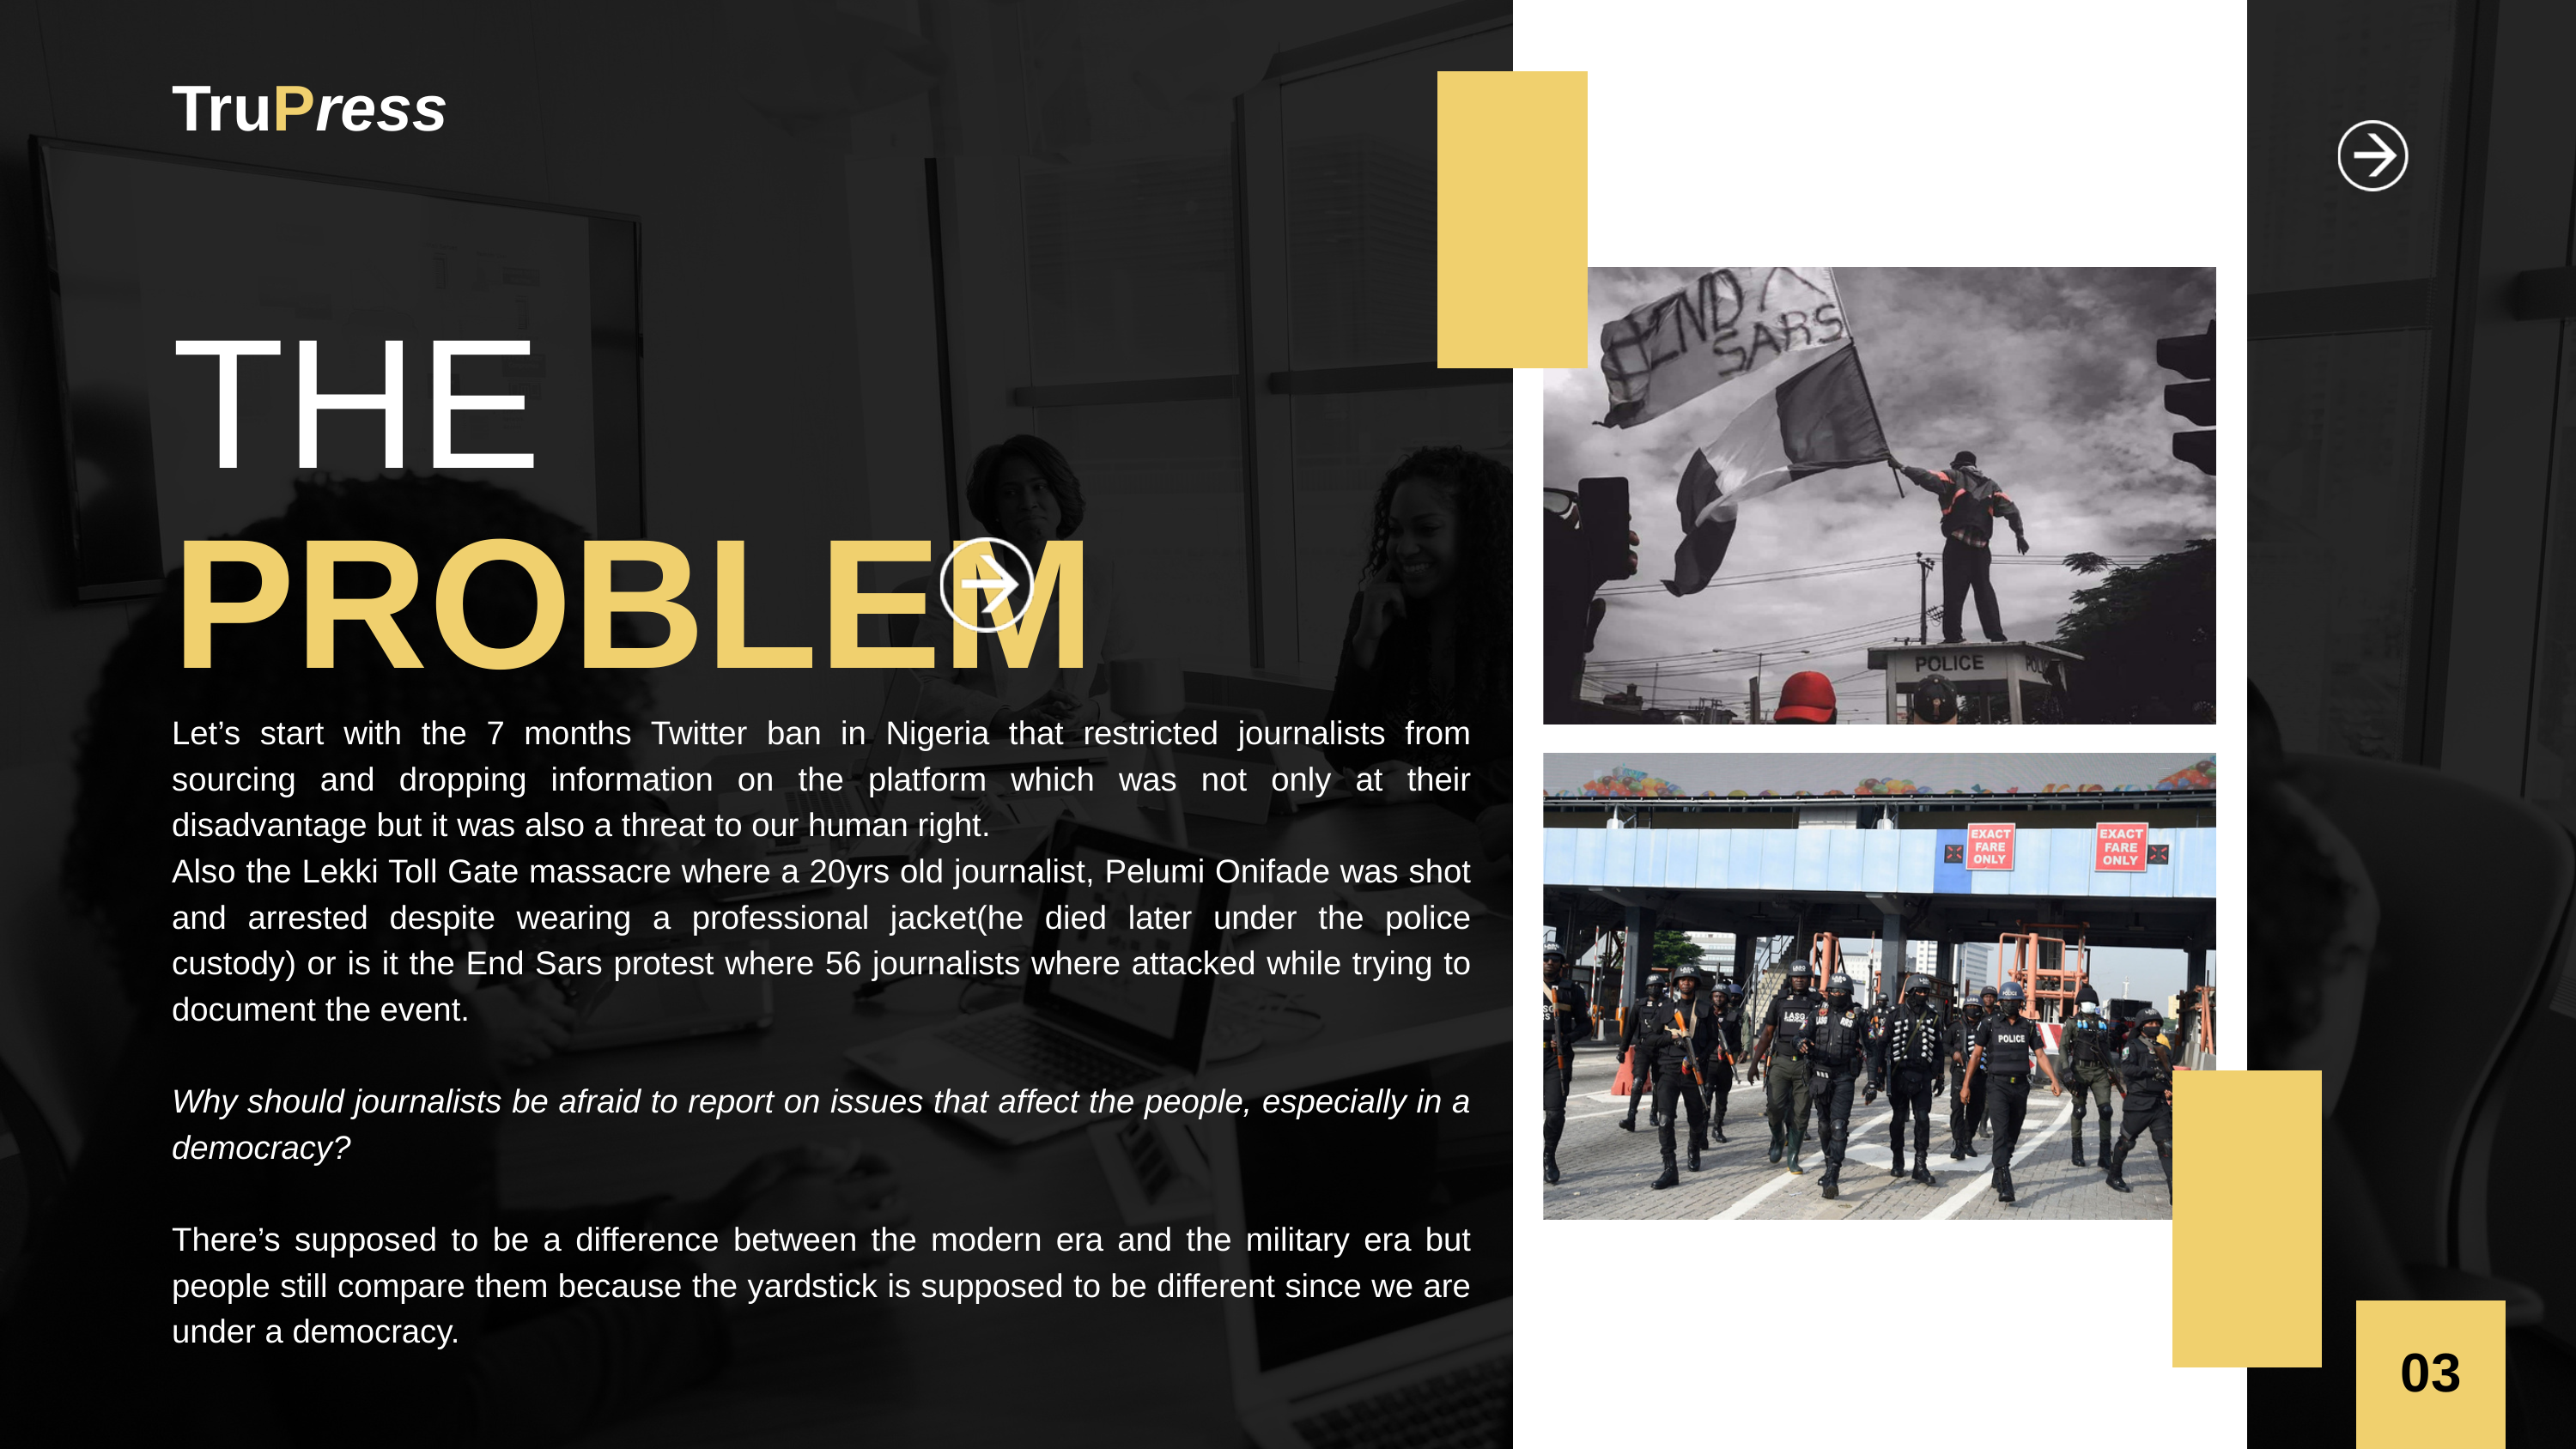

TruPress

THE

PROBLEM

Let’s start with the 7 months Twitter ban in Nigeria that restricted journalists from sourcing and dropping information on the platform which was not only at their disadvantage but it was also a threat to our human right.
Also the Lekki Toll Gate massacre where a 20yrs old journalist, Pelumi Onifade was shot and arrested despite wearing a professional jacket(he died later under the police custody) or is it the End Sars protest where 56 journalists where attacked while trying to document the event.

Why should journalists be afraid to report on issues that affect the people, especially in a democracy?

There’s supposed to be a difference between the modern era and the military era but people still compare them because the yardstick is supposed to be different since we are under a democracy.

03